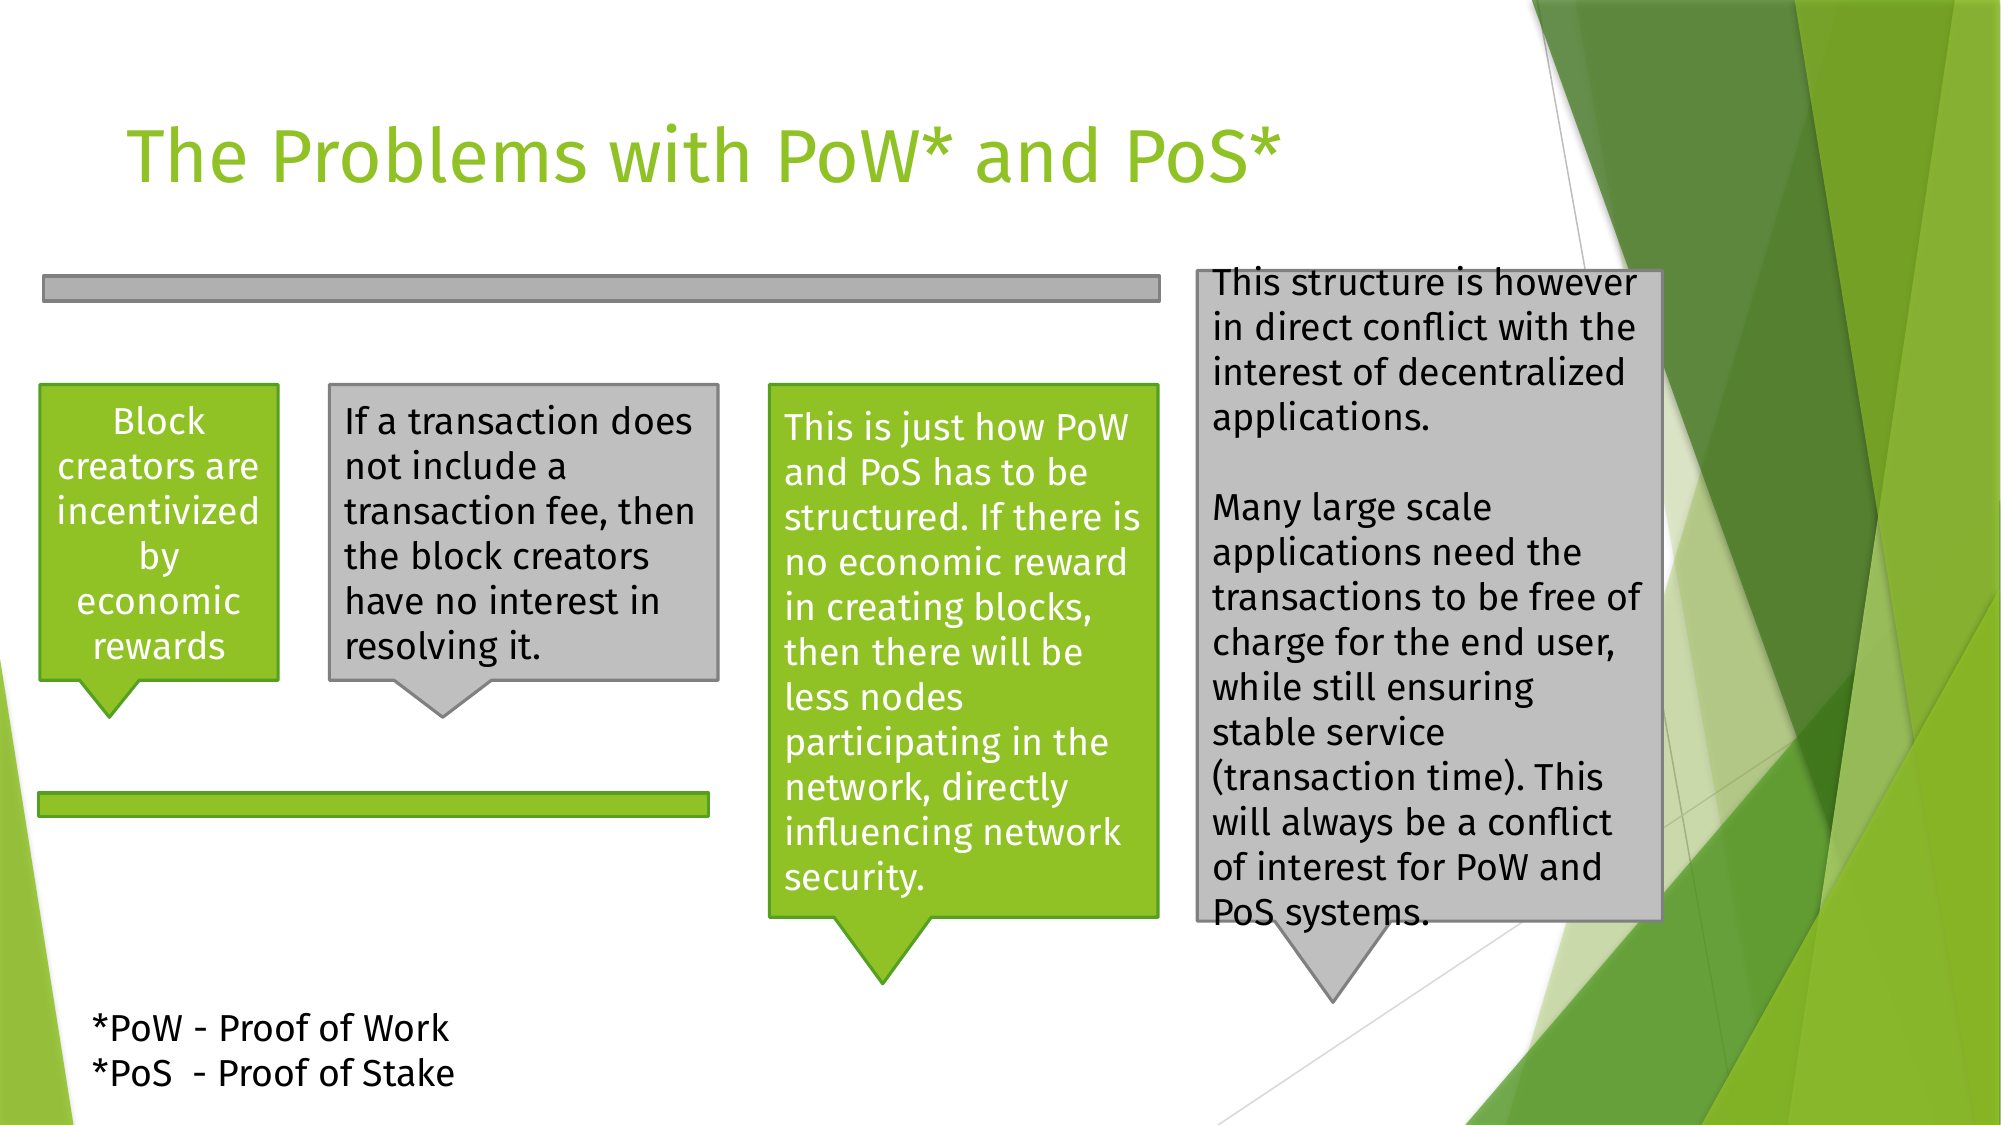

# The Problems with PoW* and PoS*

This structure is however in direct conflict with the interest of decentralized applications.

Many large scale applications need the transactions to be free of charge for the end user, while still ensuring stable service (transaction time). This will always be a conflict of interest for PoW and PoS systems.

This is just how PoW and PoS has to be structured. If there is no economic reward in creating blocks, then there will be less nodes participating in the network, directly influencing network security.

Block creators are incentivized by economic rewards

If a transaction does not include a transaction fee, then the block creators have no interest in resolving it.

*PoW - Proof of Work
*PoS  - Proof of Stake